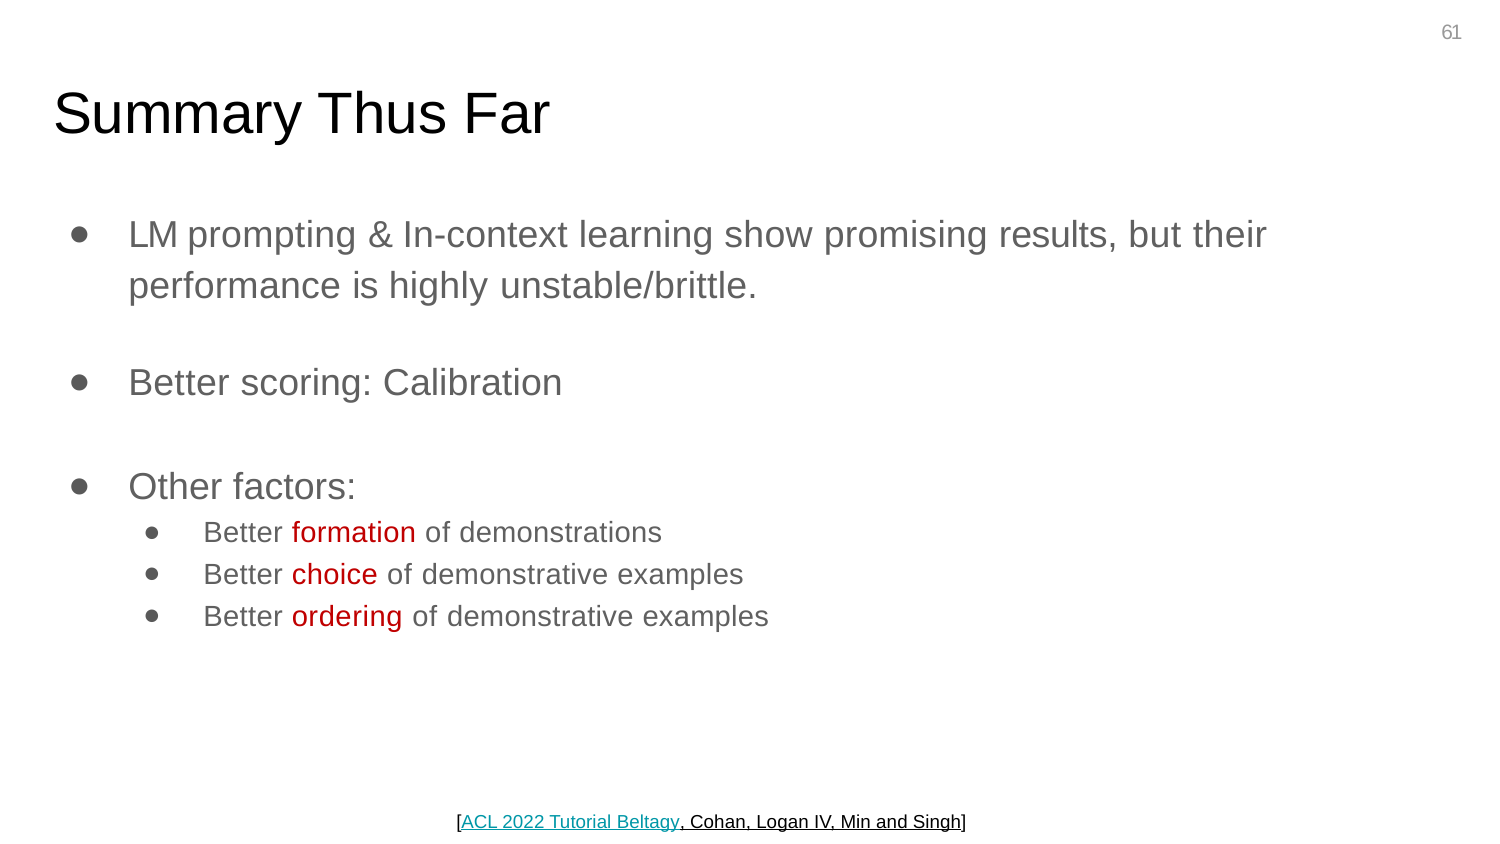

61
# Summary Thus Far
LM prompting & In-context learning show promising results, but their performance is highly unstable/brittle.
Better scoring: Calibration

Other factors:
Better formation of demonstrations
Better choice of demonstrative examples
Better ordering of demonstrative examples
[ACL 2022 Tutorial Beltagy, Cohan, Logan IV, Min and Singh]